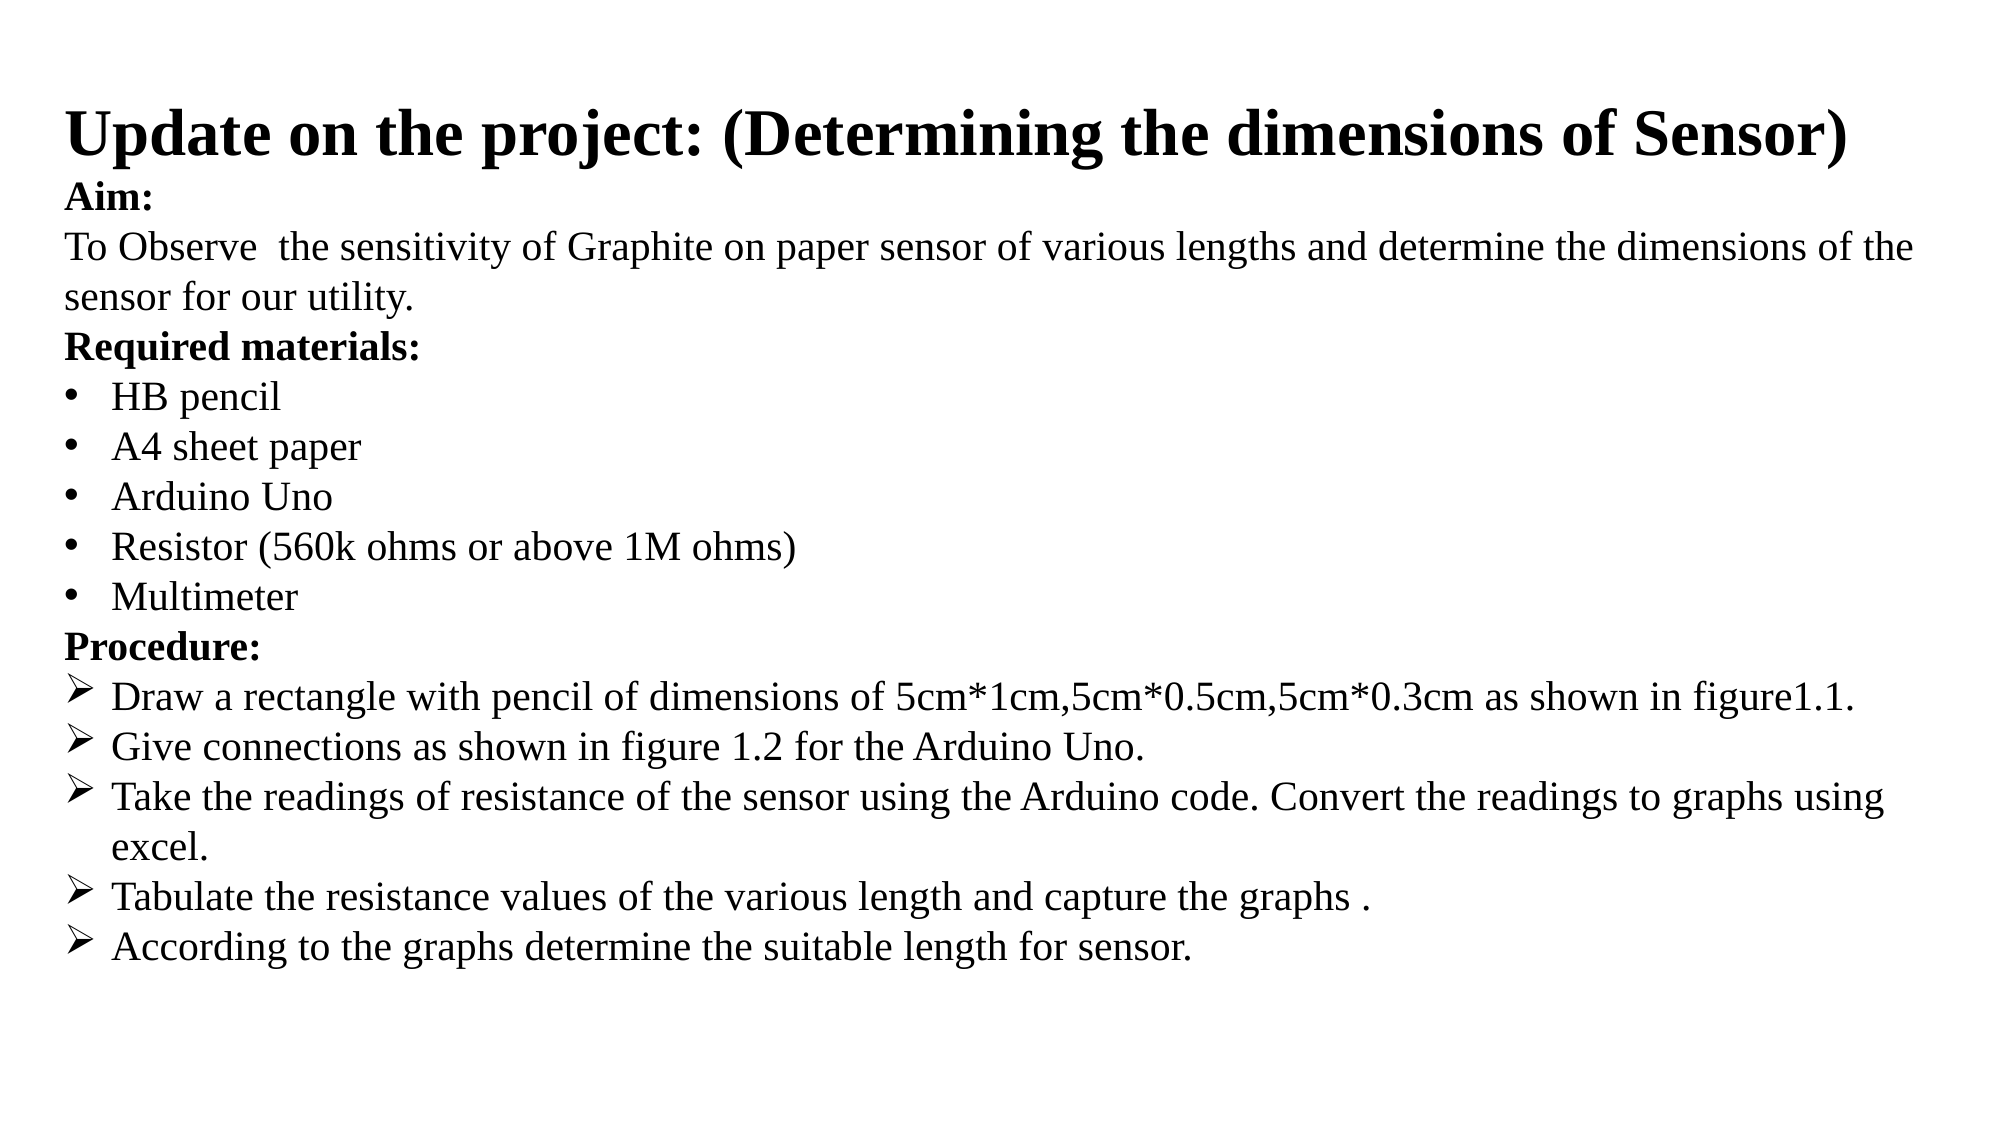

Update on the project: (Determining the dimensions of Sensor)
Aim:
To Observe  the sensitivity of Graphite on paper sensor of various lengths and determine the dimensions of the sensor for our utility.
Required materials:
HB pencil
A4 sheet paper
Arduino Uno
Resistor (560k ohms or above 1M ohms)
Multimeter
Procedure:
Draw a rectangle with pencil of dimensions of 5cm*1cm,5cm*0.5cm,5cm*0.3cm as shown in figure1.1.
Give connections as shown in figure 1.2 for the Arduino Uno.
Take the readings of resistance of the sensor using the Arduino code. Convert the readings to graphs using excel.
Tabulate the resistance values of the various length and capture the graphs .
According to the graphs determine the suitable length for sensor.